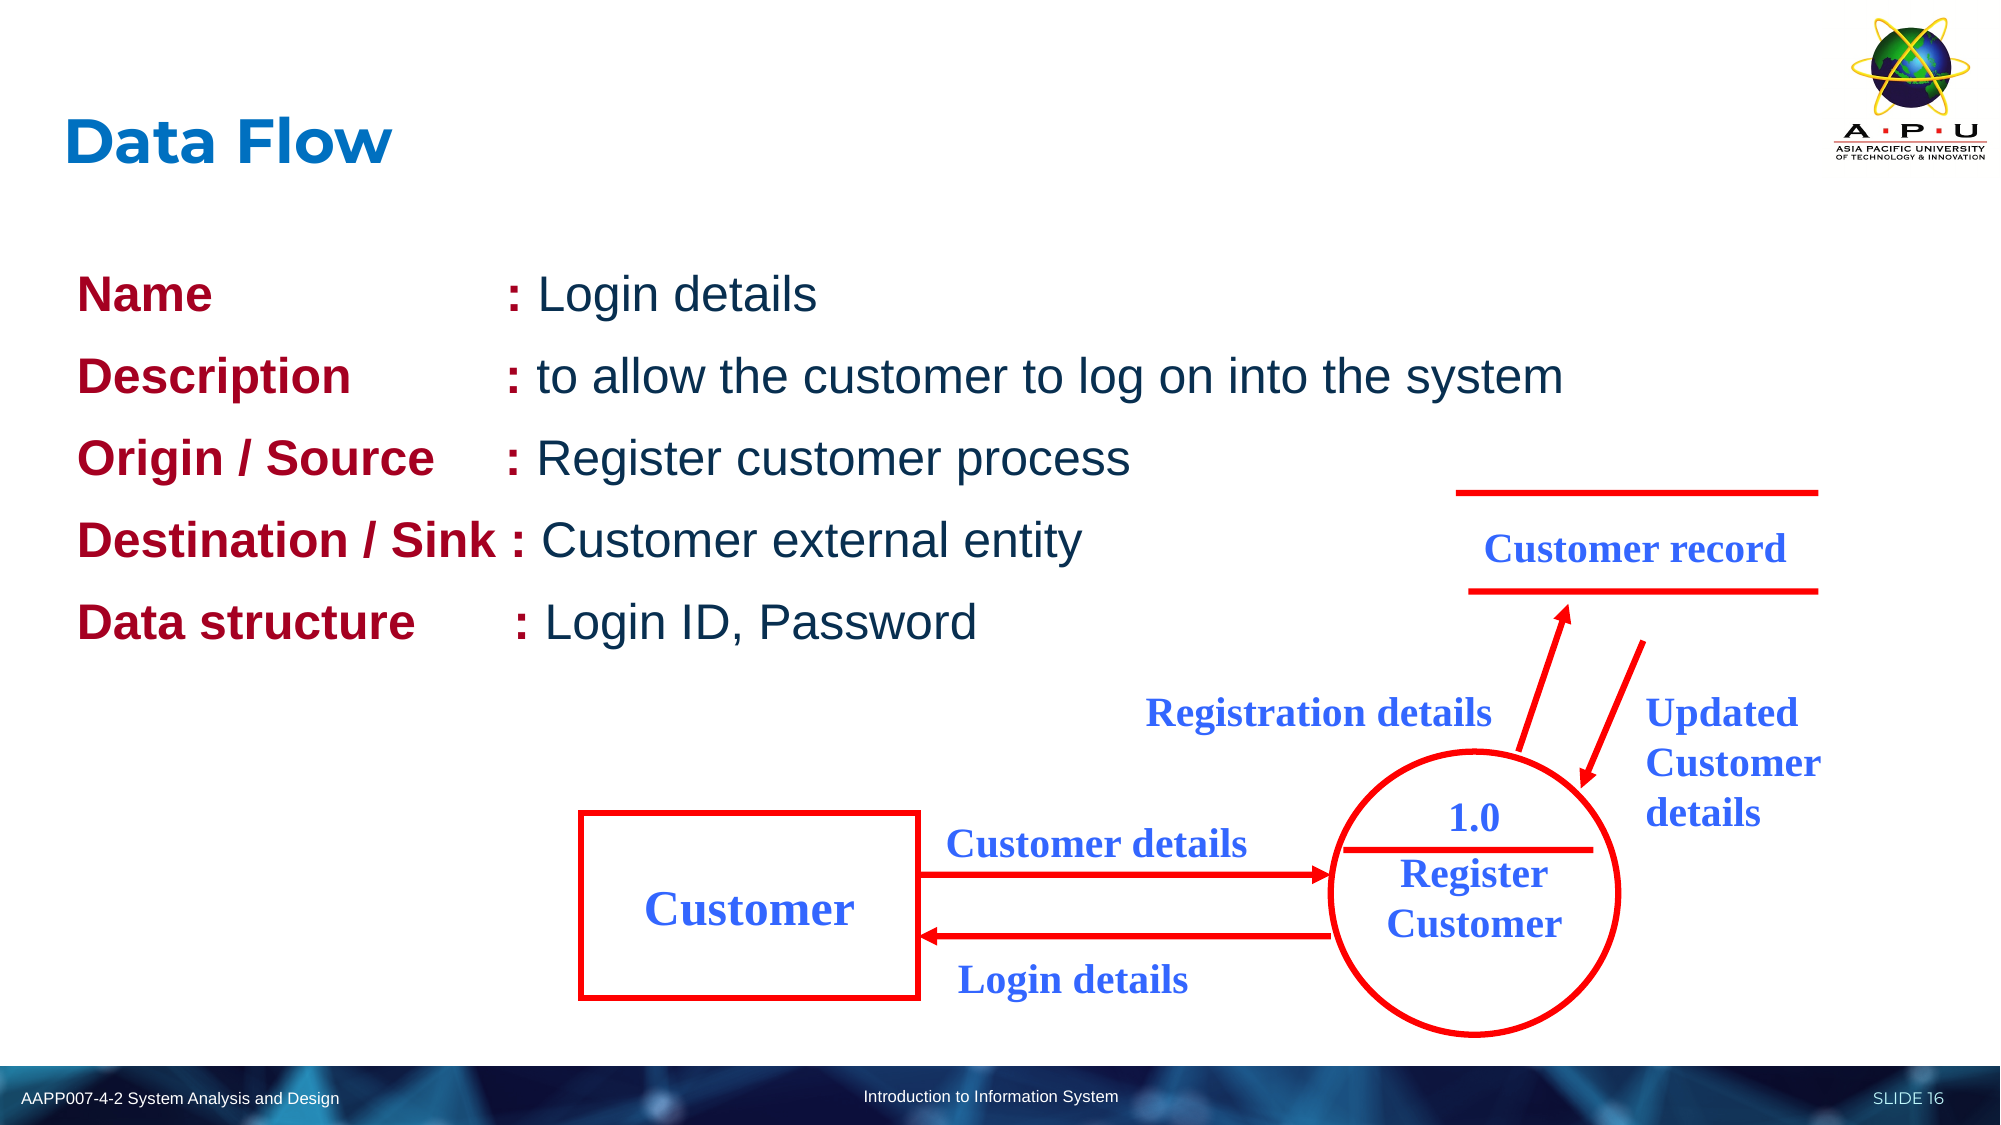

# Data Flow
Name                     : Login details
Description           : to allow the customer to log on into the system
Origin / Source     : Register customer process
Destination / Sink : Customer external entity
Data structure       : Login ID, Password

Customer record

Registration details
1.0
Register
Customer

Customer details
Customer

Login details
Updated Customer details